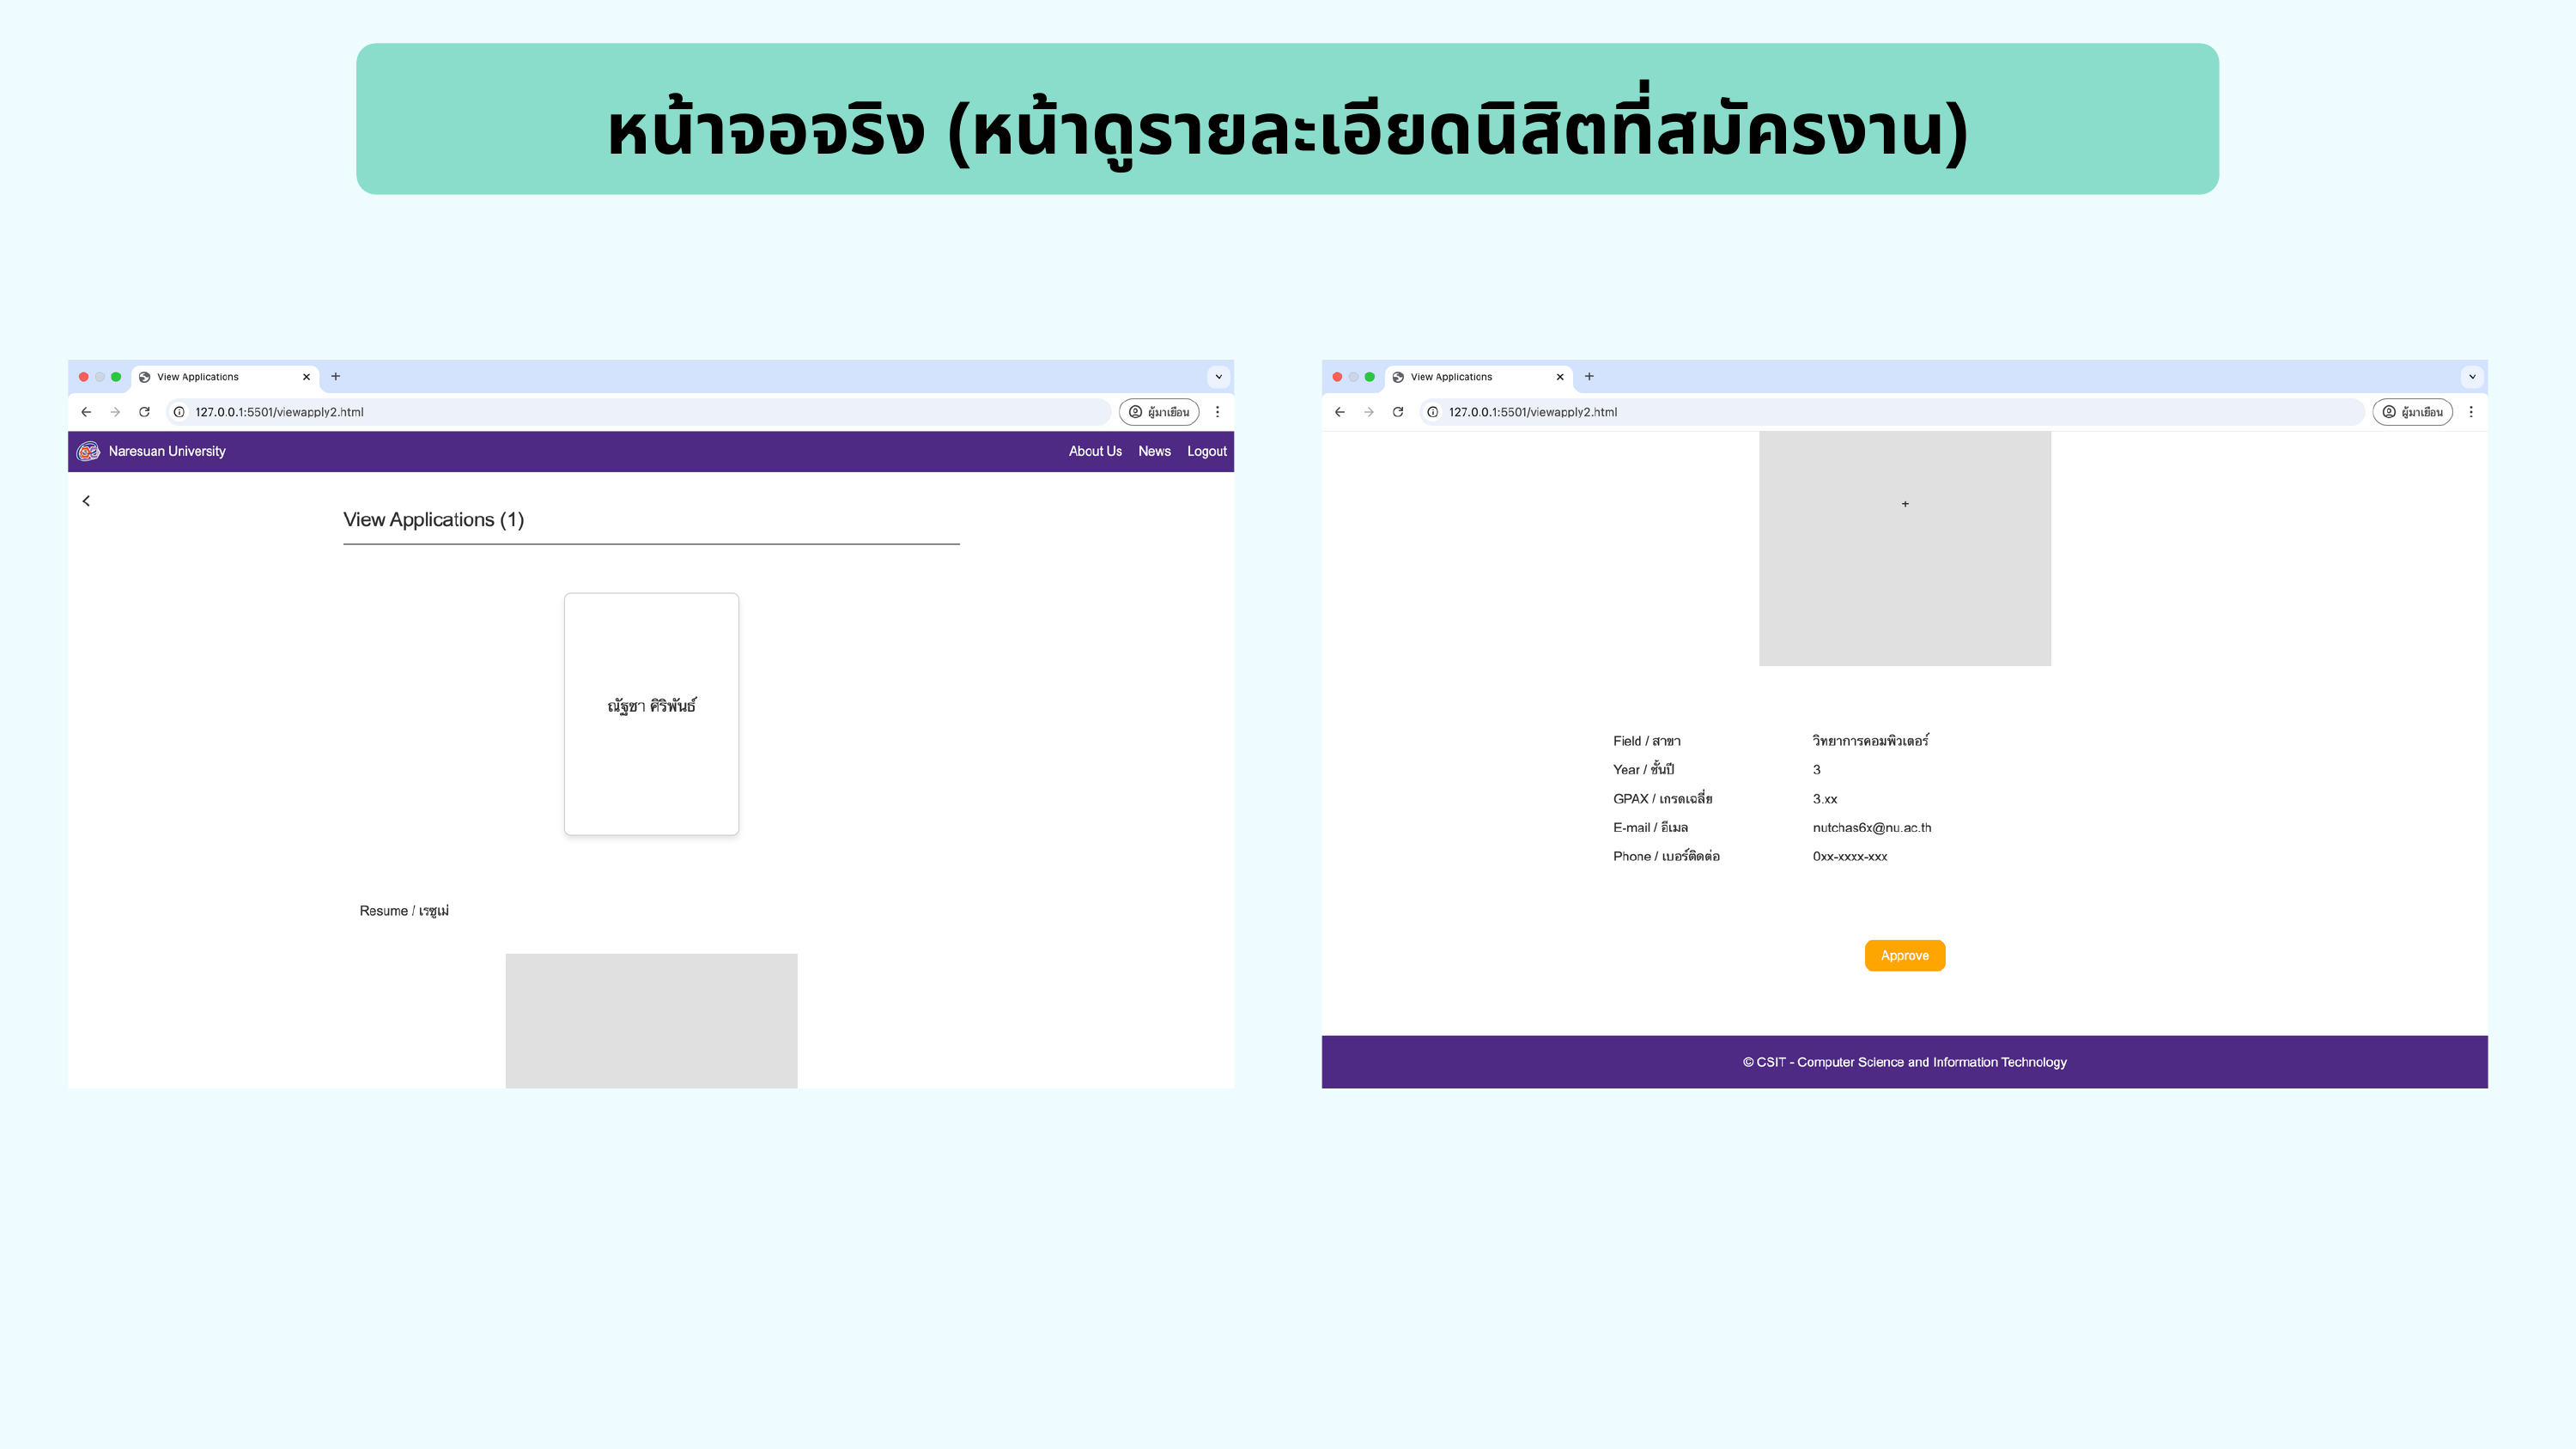

หน้าจอจริง (หน้าดูรายละเอียดนิสิตที่สมัครงาน)